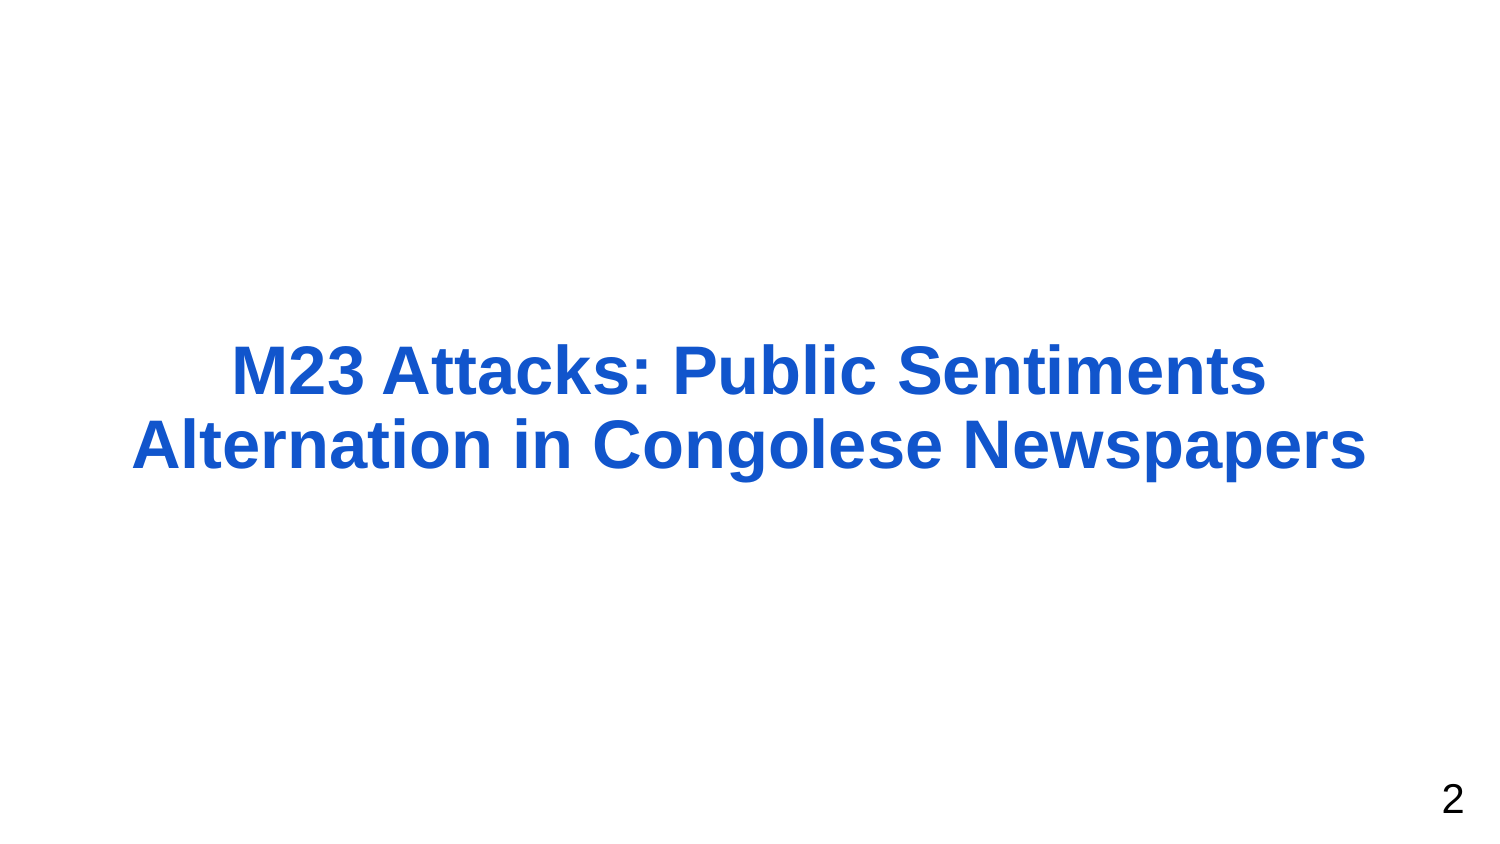

# M23 Attacks: Public Sentiments Alternation in Congolese Newspapers
2